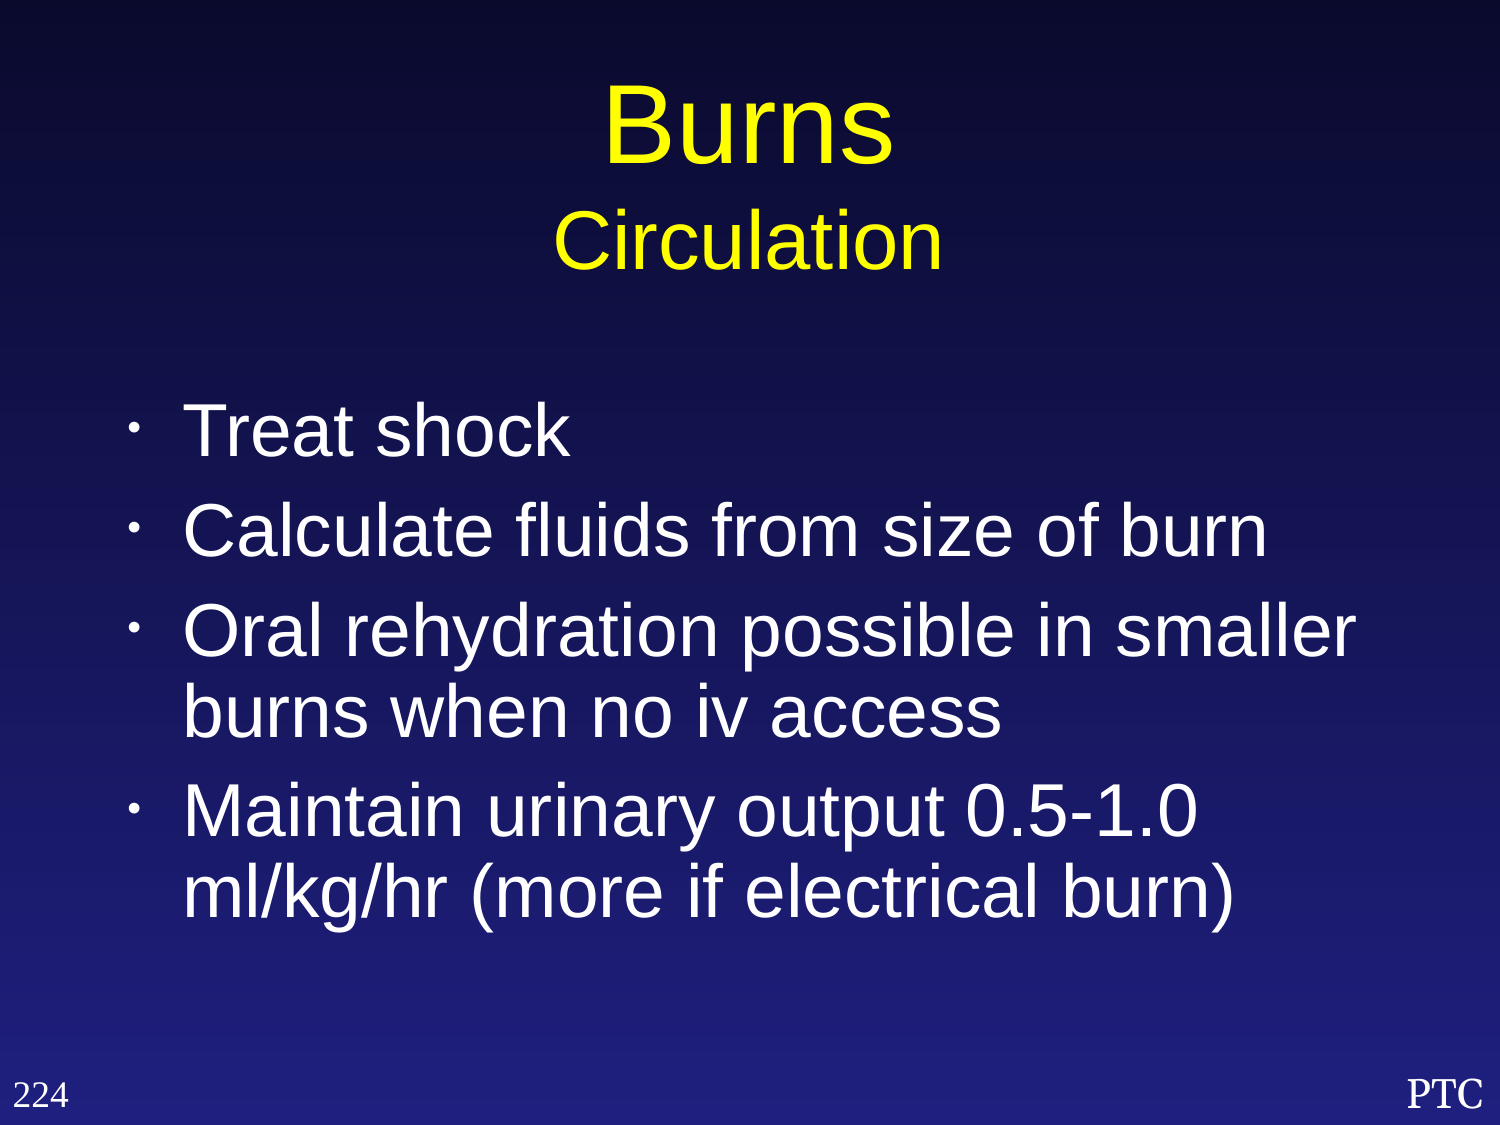

Burns
Circulation
Treat shock
Calculate fluids from size of burn
Oral rehydration possible in smaller burns when no iv access
Maintain urinary output 0.5-1.0 ml/kg/hr (more if electrical burn)
224